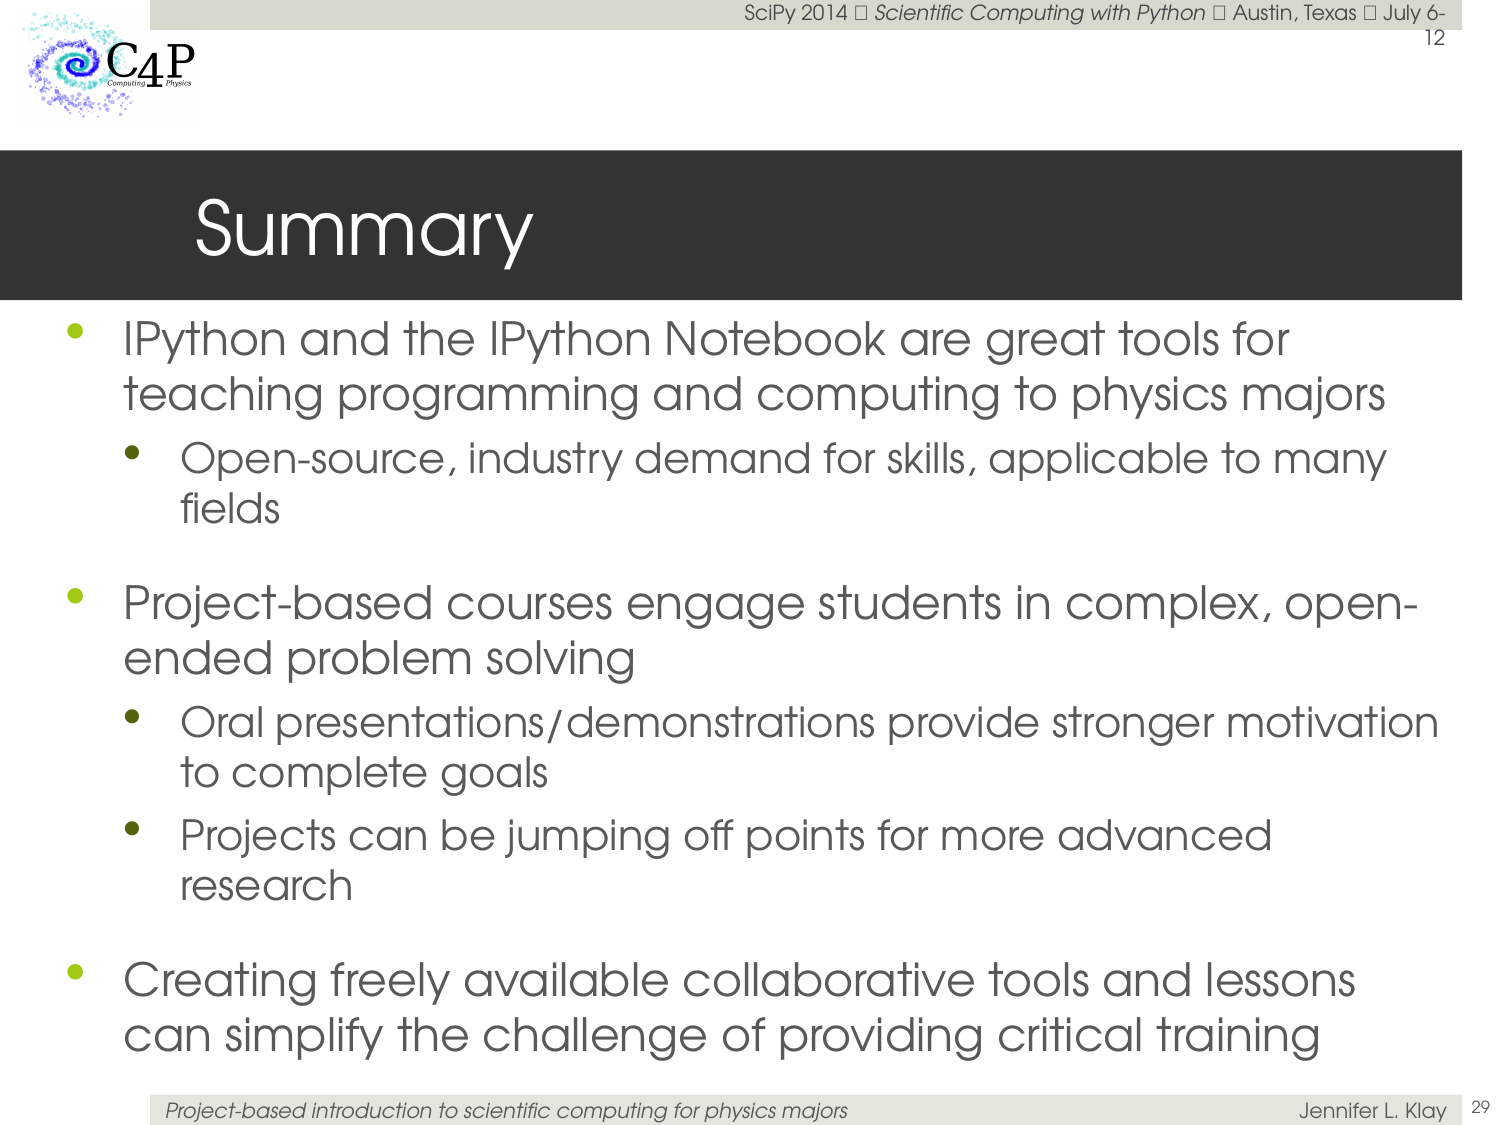

# Summary
IPython and the IPython Notebook are great tools for teaching programming and computing to physics majors
Open-source, industry demand for skills, applicable to many fields
Project-based courses engage students in complex, open-ended problem solving
Oral presentations/demonstrations provide stronger motivation to complete goals
Projects can be jumping off points for more advanced research
Creating freely available collaborative tools and lessons can simplify the challenge of providing critical training
29